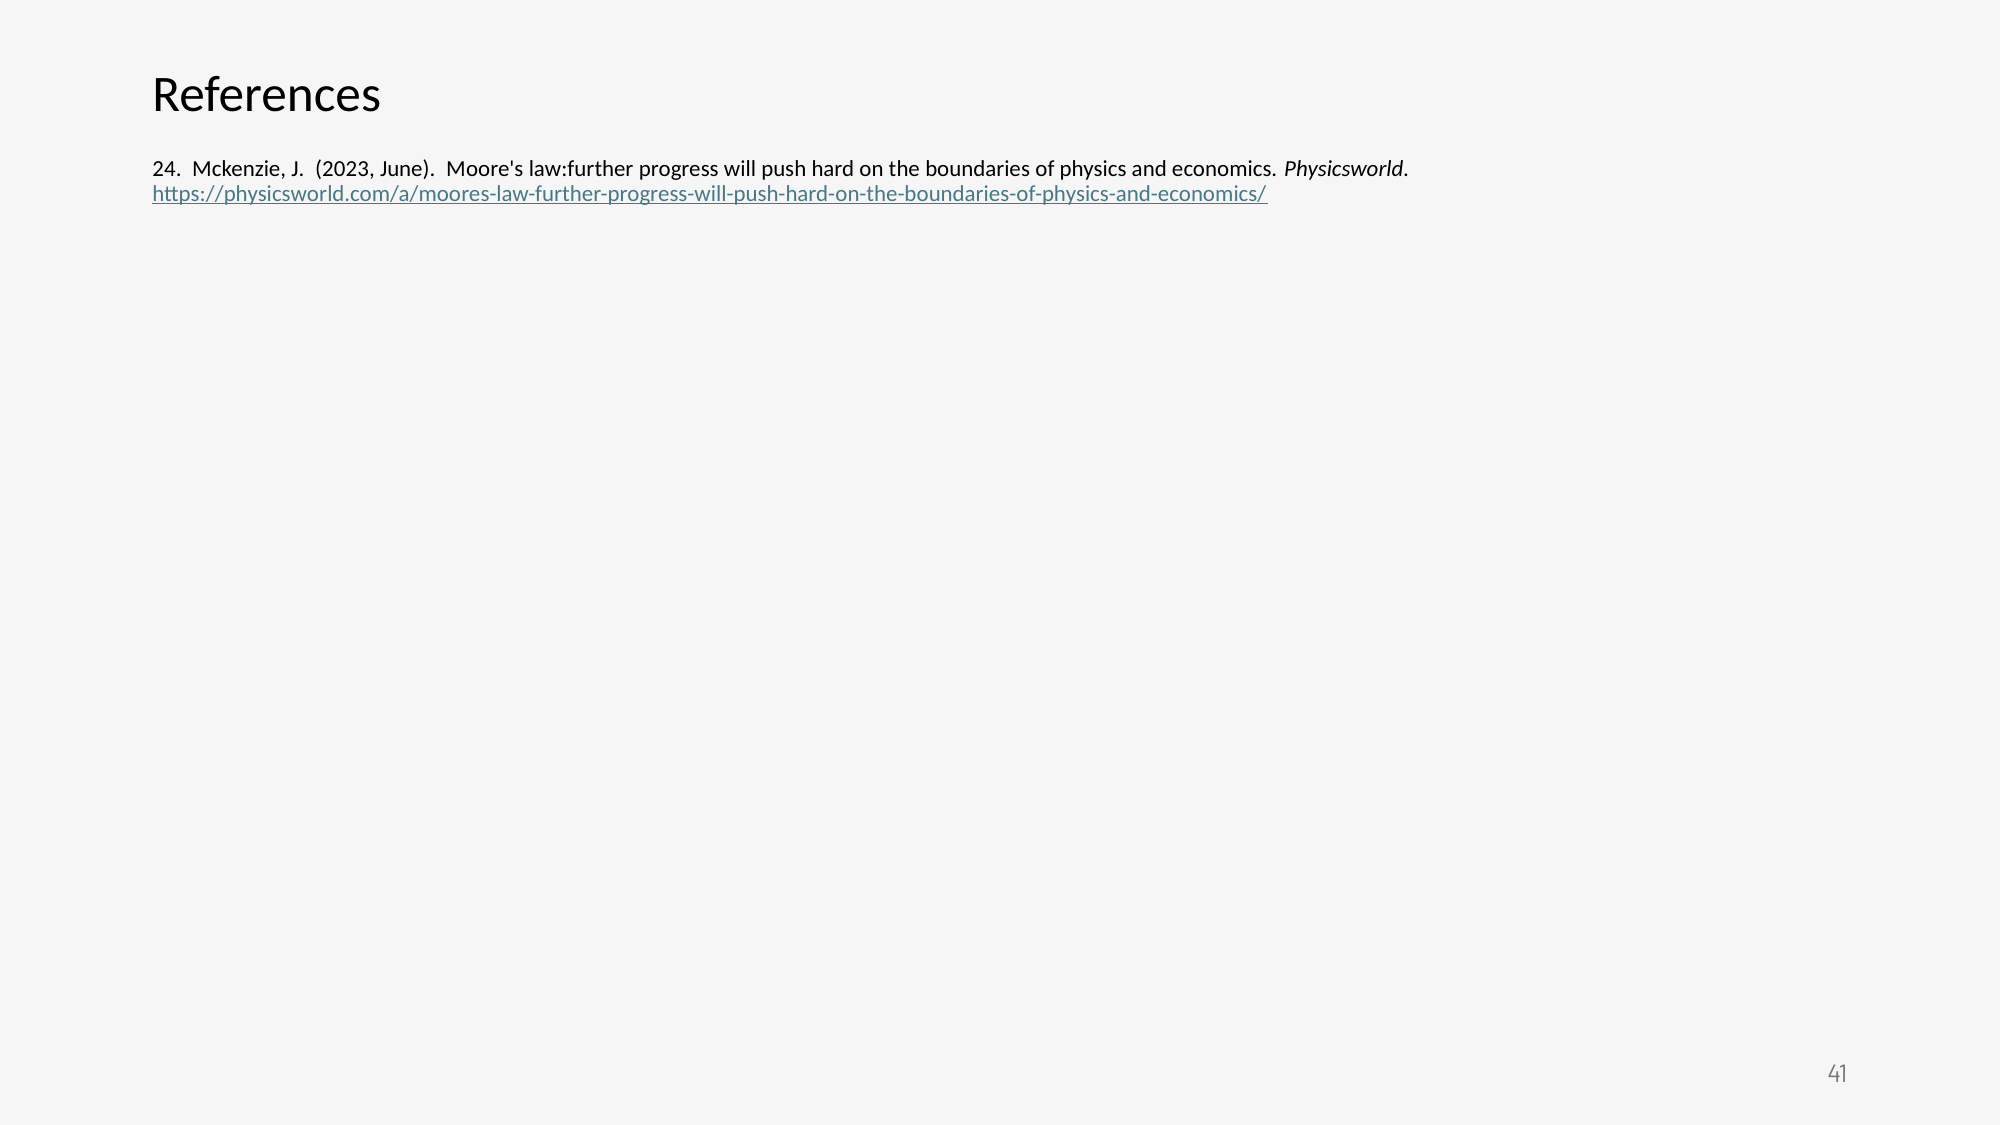

# References
24.  Mckenzie, J.  (2023, June).  Moore's law:further progress will push hard on the boundaries of physics and economics. Physicsworld.   https://physicsworld.com/a/moores-law-further-progress-will-push-hard-on-the-boundaries-of-physics-and-economics/
41